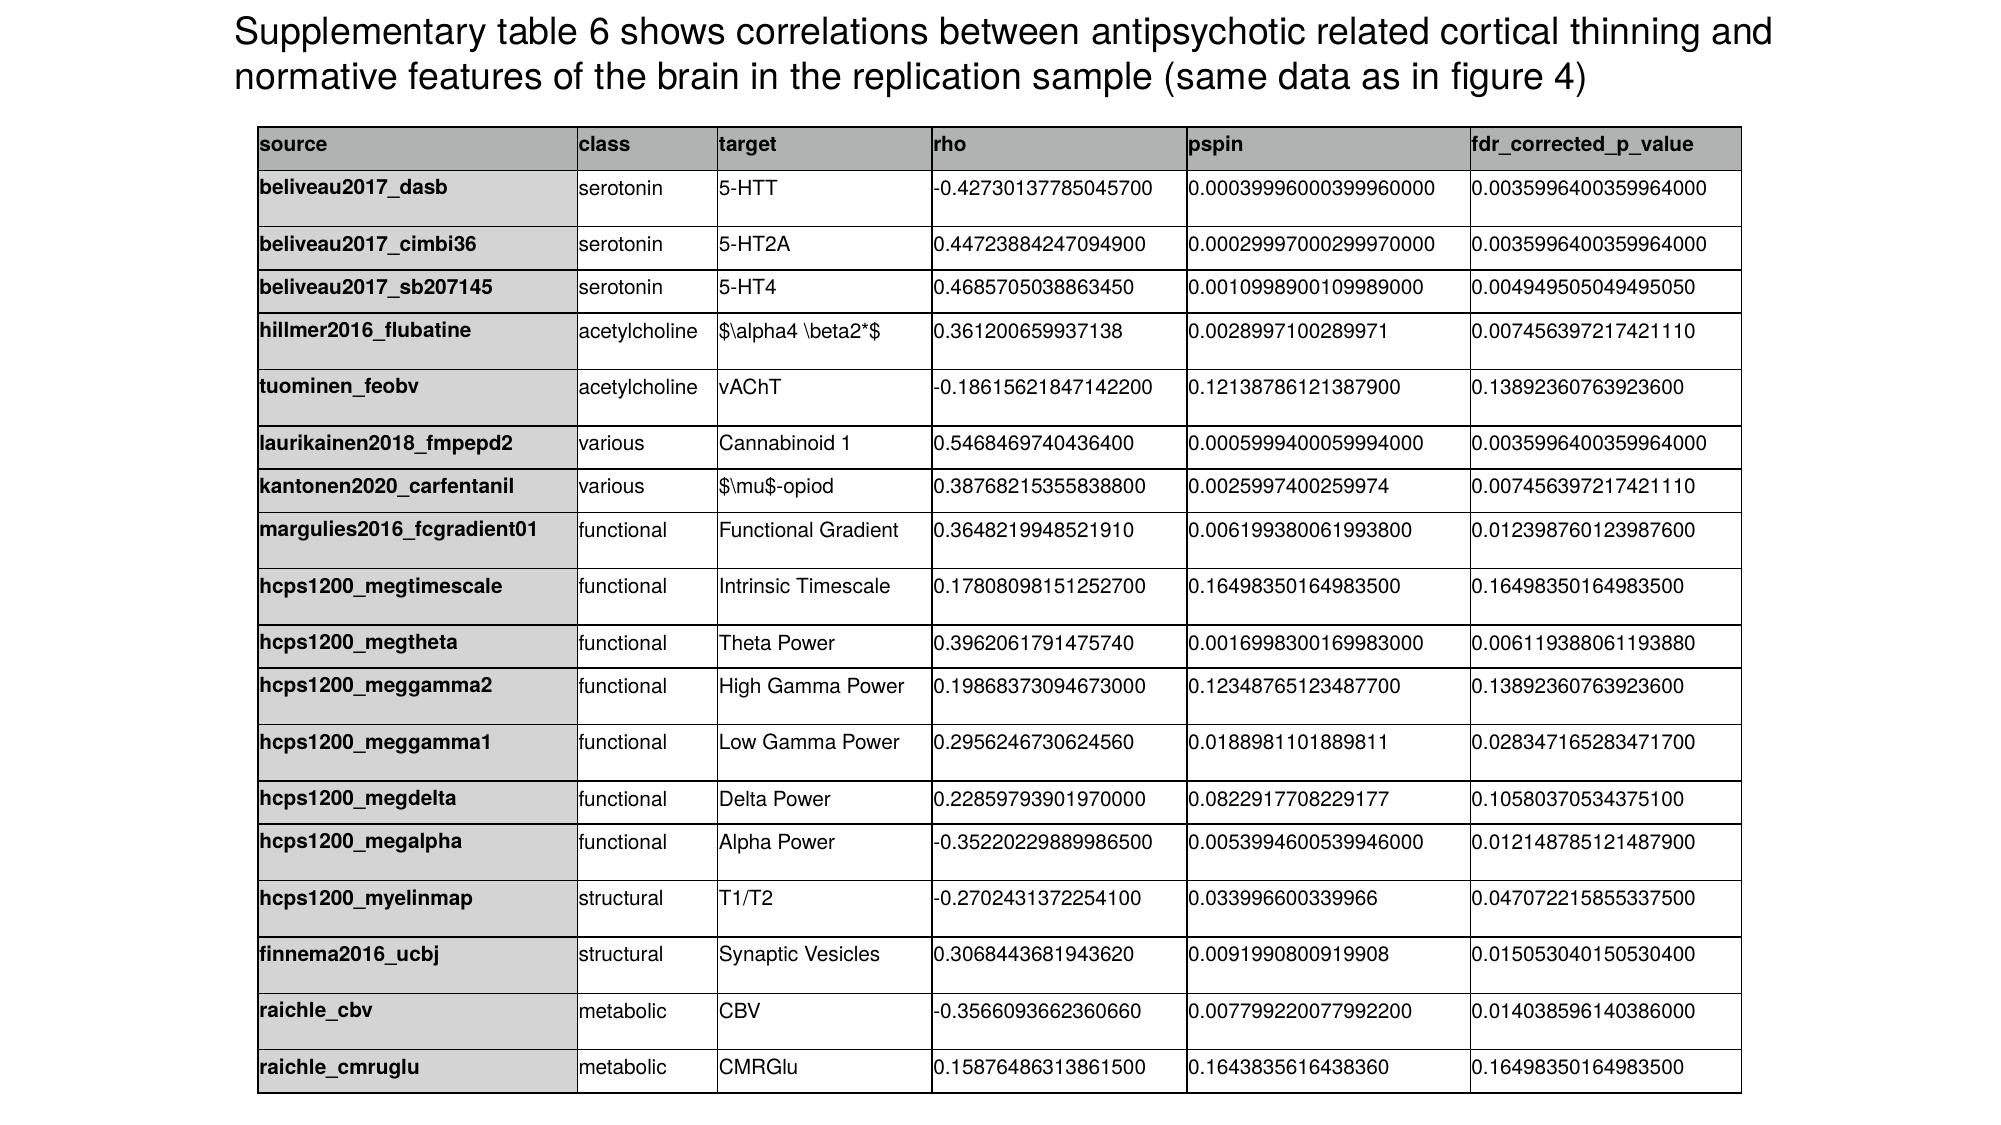

Supplementary table 6 shows correlations between antipsychotic related cortical thinning and normative features of the brain in the replication sample (same data as in figure 4)
| source | class | target | rho | pspin | fdr\_corrected\_p\_value |
| --- | --- | --- | --- | --- | --- |
| beliveau2017\_dasb | serotonin | 5-HTT | -0.42730137785045700 | 0.00039996000399960000 | 0.0035996400359964000 |
| beliveau2017\_cimbi36 | serotonin | 5-HT2A | 0.44723884247094900 | 0.00029997000299970000 | 0.0035996400359964000 |
| beliveau2017\_sb207145 | serotonin | 5-HT4 | 0.4685705038863450 | 0.0010998900109989000 | 0.004949505049495050 |
| hillmer2016\_flubatine | acetylcholine | $\alpha4 \beta2\*$ | 0.361200659937138 | 0.0028997100289971 | 0.007456397217421110 |
| tuominen\_feobv | acetylcholine | vAChT | -0.18615621847142200 | 0.12138786121387900 | 0.13892360763923600 |
| laurikainen2018\_fmpepd2 | various | Cannabinoid 1 | 0.5468469740436400 | 0.0005999400059994000 | 0.0035996400359964000 |
| kantonen2020\_carfentanil | various | $\mu$-opiod | 0.38768215355838800 | 0.0025997400259974 | 0.007456397217421110 |
| margulies2016\_fcgradient01 | functional | Functional Gradient | 0.3648219948521910 | 0.006199380061993800 | 0.012398760123987600 |
| hcps1200\_megtimescale | functional | Intrinsic Timescale | 0.17808098151252700 | 0.16498350164983500 | 0.16498350164983500 |
| hcps1200\_megtheta | functional | Theta Power | 0.3962061791475740 | 0.0016998300169983000 | 0.006119388061193880 |
| hcps1200\_meggamma2 | functional | High Gamma Power | 0.19868373094673000 | 0.12348765123487700 | 0.13892360763923600 |
| hcps1200\_meggamma1 | functional | Low Gamma Power | 0.2956246730624560 | 0.0188981101889811 | 0.028347165283471700 |
| hcps1200\_megdelta | functional | Delta Power | 0.22859793901970000 | 0.0822917708229177 | 0.10580370534375100 |
| hcps1200\_megalpha | functional | Alpha Power | -0.35220229889986500 | 0.0053994600539946000 | 0.012148785121487900 |
| hcps1200\_myelinmap | structural | T1/T2 | -0.2702431372254100 | 0.033996600339966 | 0.047072215855337500 |
| finnema2016\_ucbj | structural | Synaptic Vesicles | 0.3068443681943620 | 0.0091990800919908 | 0.015053040150530400 |
| raichle\_cbv | metabolic | CBV | -0.3566093662360660 | 0.007799220077992200 | 0.014038596140386000 |
| raichle\_cmruglu | metabolic | CMRGlu | 0.15876486313861500 | 0.1643835616438360 | 0.16498350164983500 |